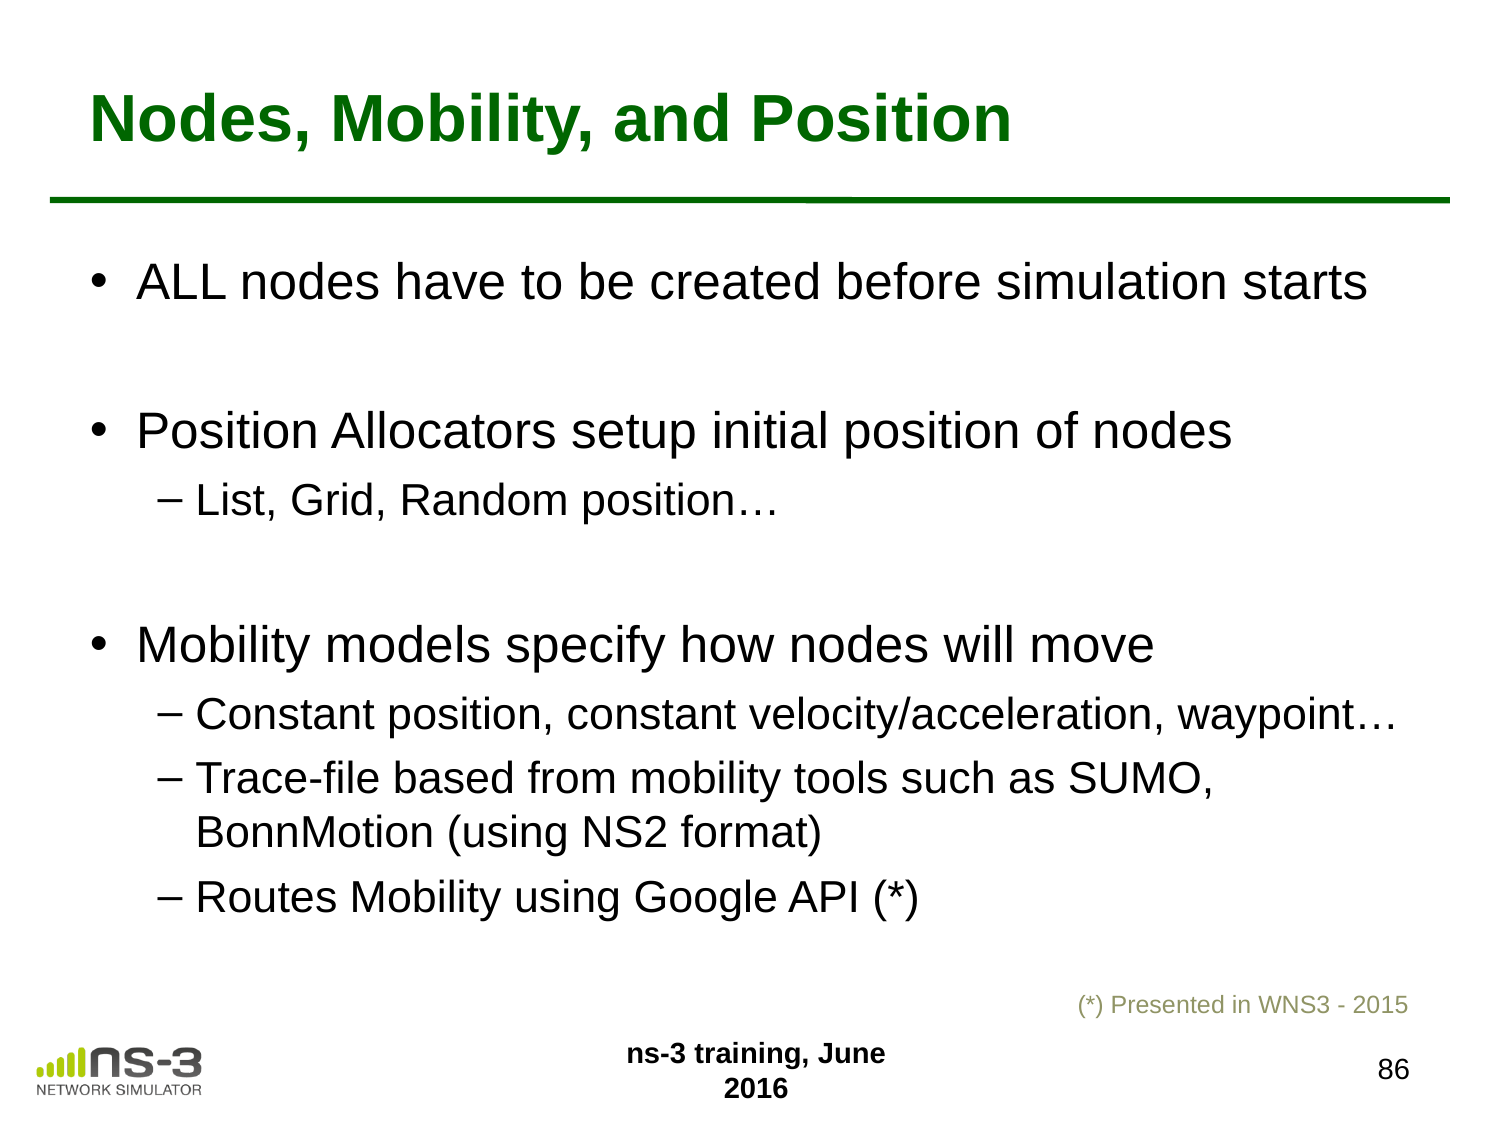

# Nodes, Mobility, and Position
ALL nodes have to be created before simulation starts

Position Allocators setup initial position of nodes
List, Grid, Random position…

Mobility models specify how nodes will move
Constant position, constant velocity/acceleration, waypoint…
Trace-file based from mobility tools such as SUMO, BonnMotion (using NS2 format)
Routes Mobility using Google API (*)
(*) Presented in WNS3 - 2015
ns-3 training, June 2016
86